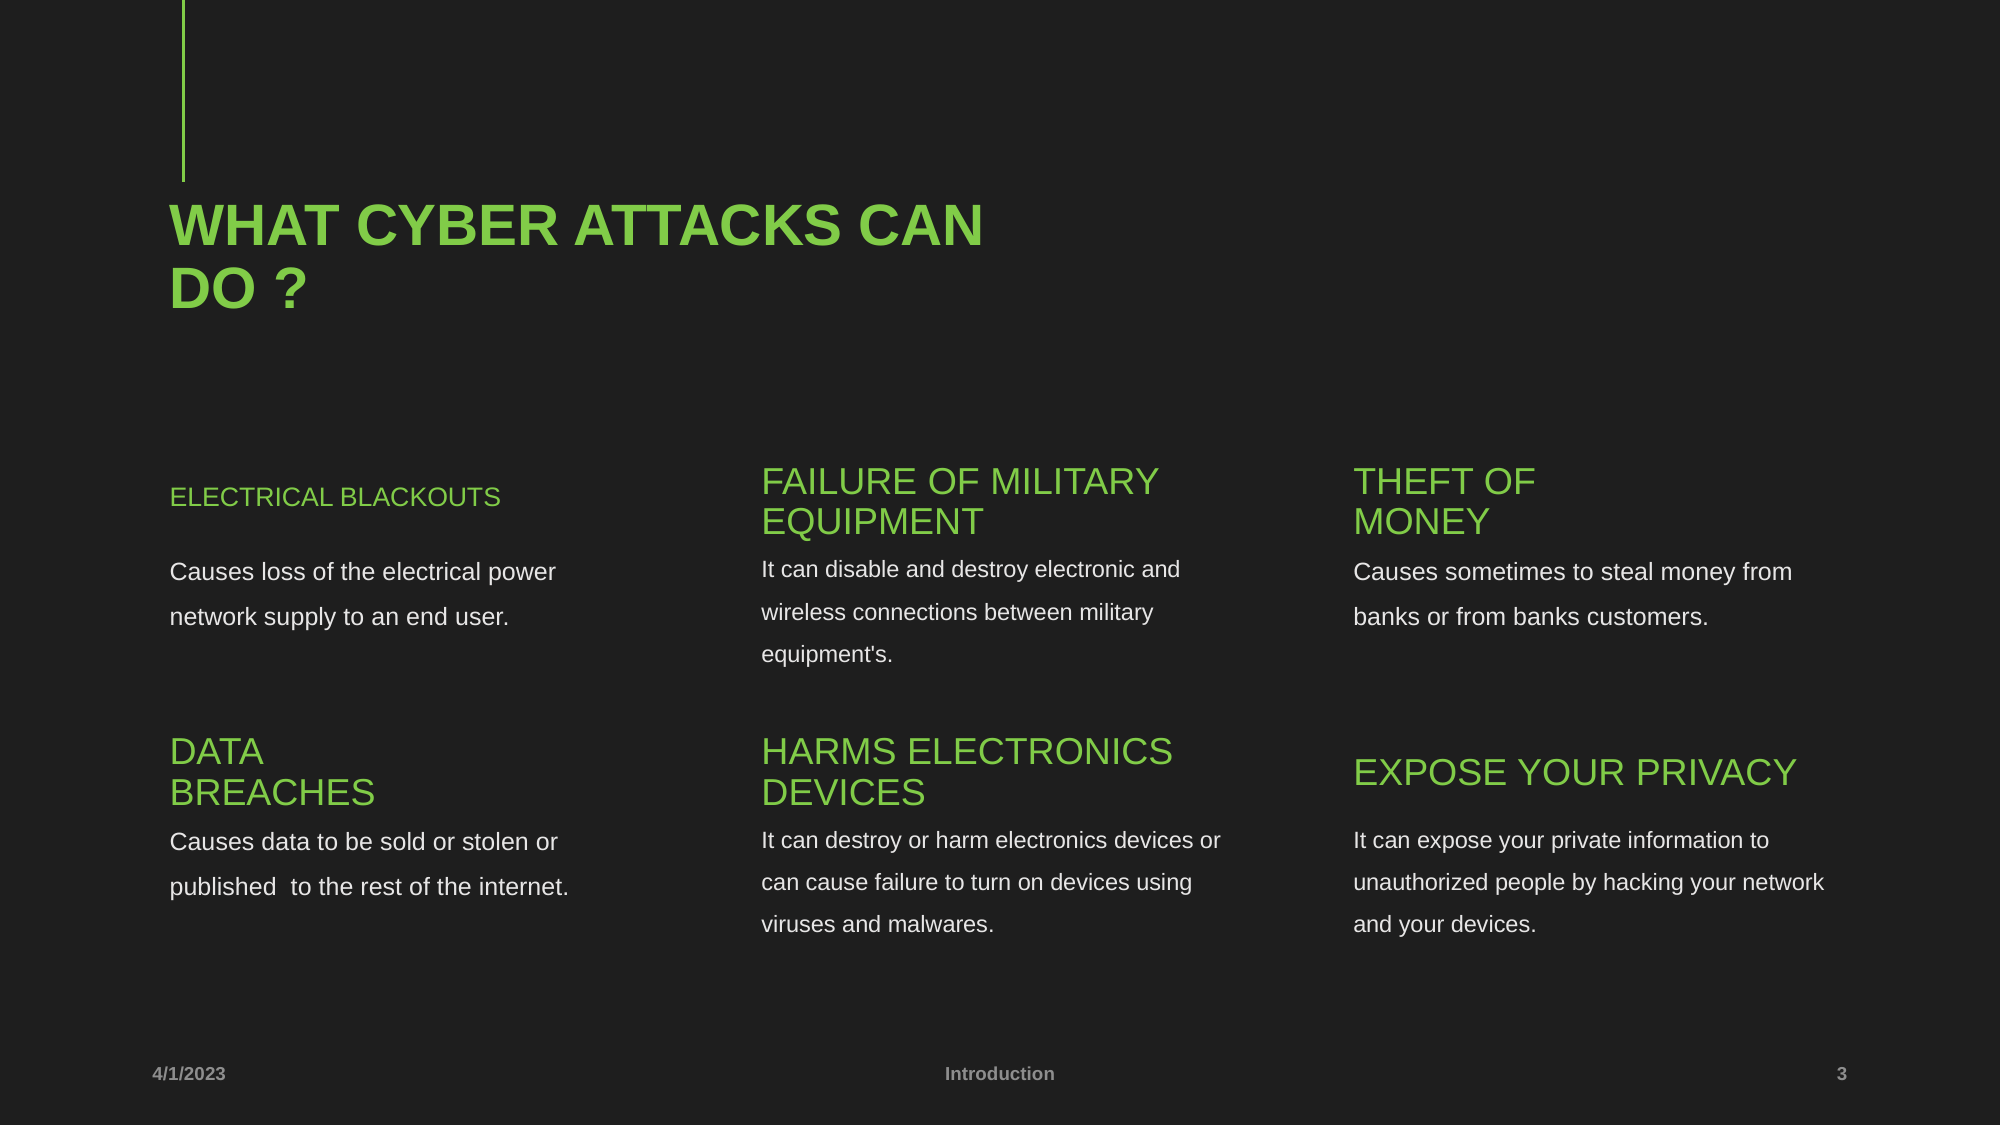

# What cyber attacks can do ?
electrical blackouts
failure of military equipment
Theft of money
Causes loss of the electrical power network supply to an end user.

It can disable and destroy electronic and wireless connections between military equipment's.

Causes sometimes to steal money from banks or from banks customers.

Data breaches
Harms electronics devices
Expose your privacy
Causes data to be sold or stolen or published  to the rest of the internet.

It can destroy or harm electronics devices or can cause failure to turn on devices using viruses and malwares.

It can expose your private information to unauthorized people by hacking your network and your devices.
4/1/2023
Introduction
3